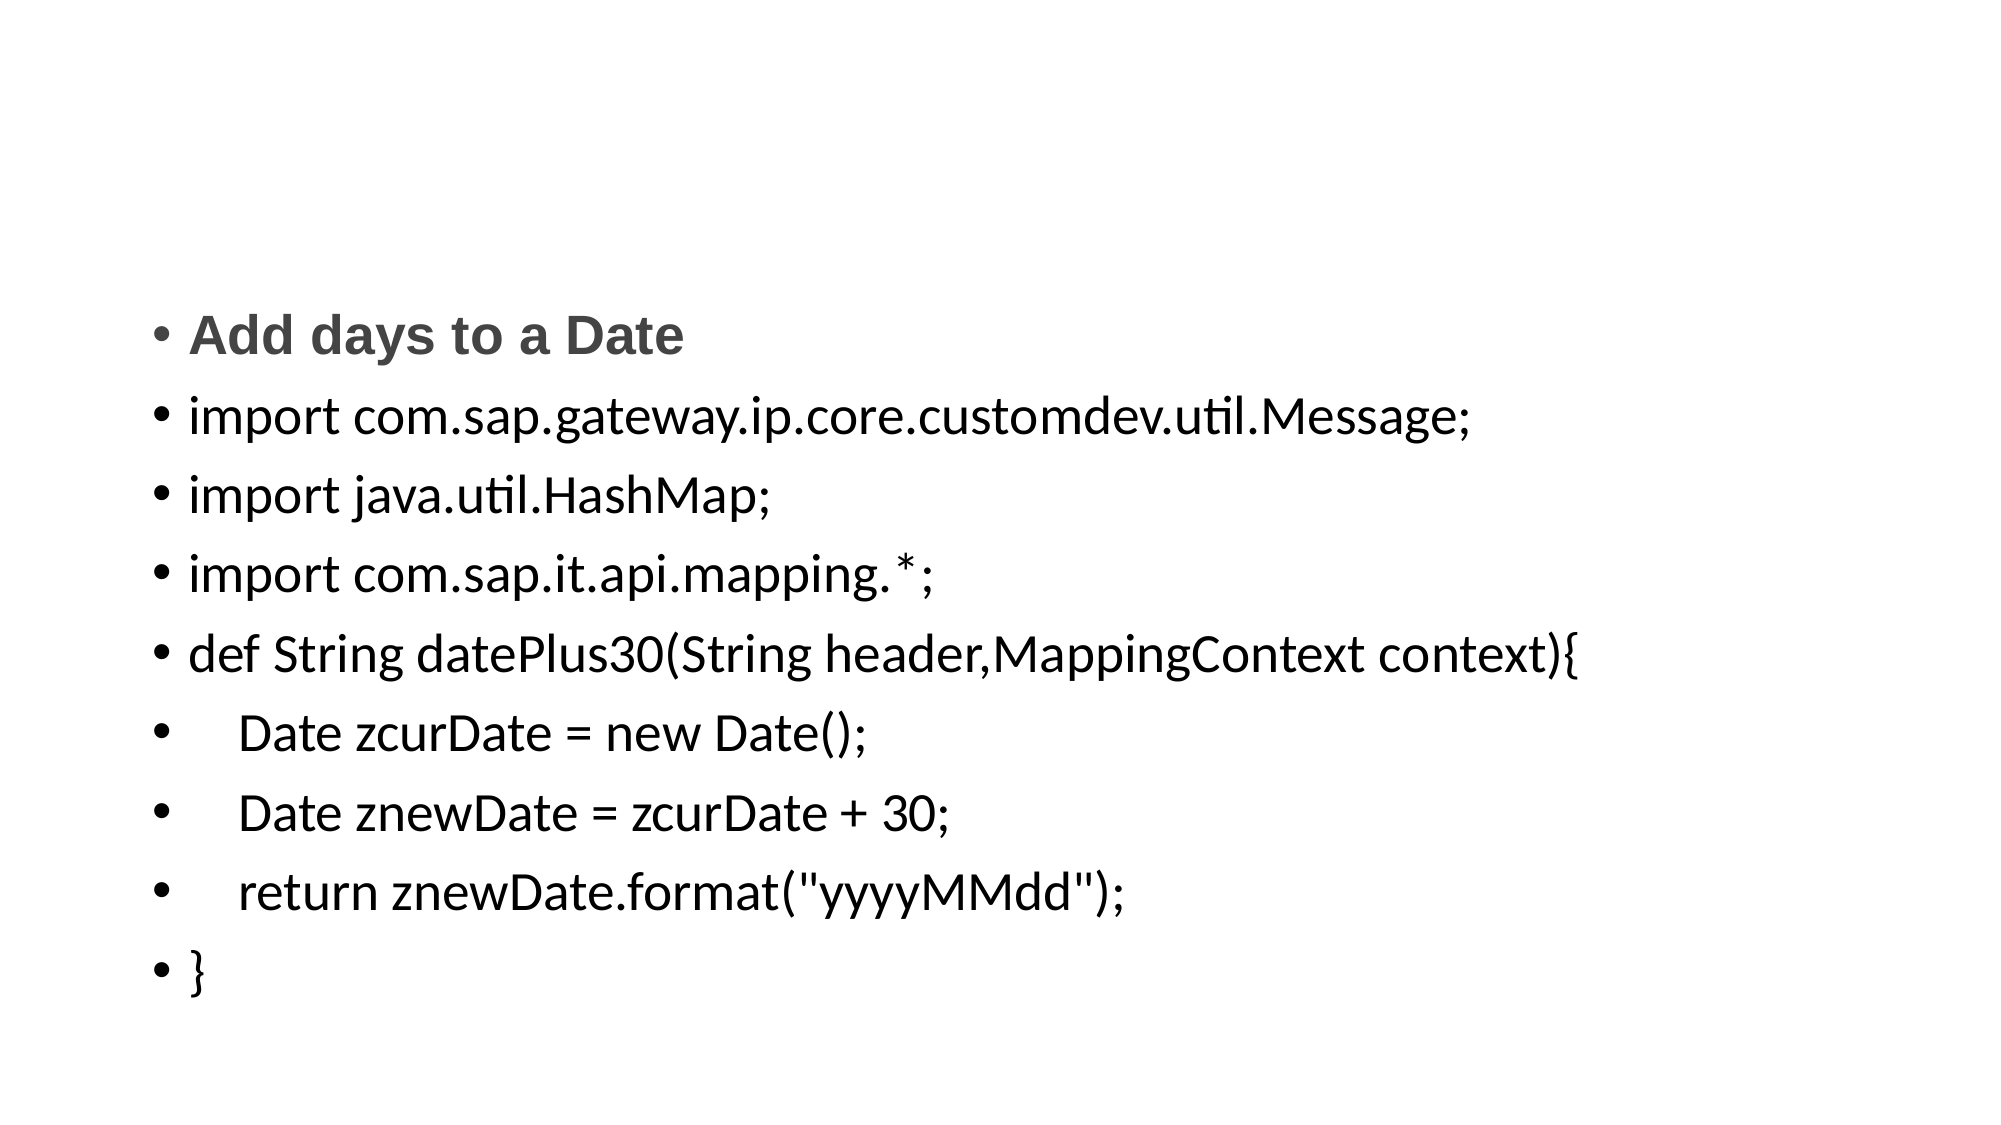

#
Add days to a Date
import com.sap.gateway.ip.core.customdev.util.Message;
import java.util.HashMap;
import com.sap.it.api.mapping.*;
def String datePlus30(String header,MappingContext context){
    Date zcurDate = new Date();
    Date znewDate = zcurDate + 30;
    return znewDate.format("yyyyMMdd");
}